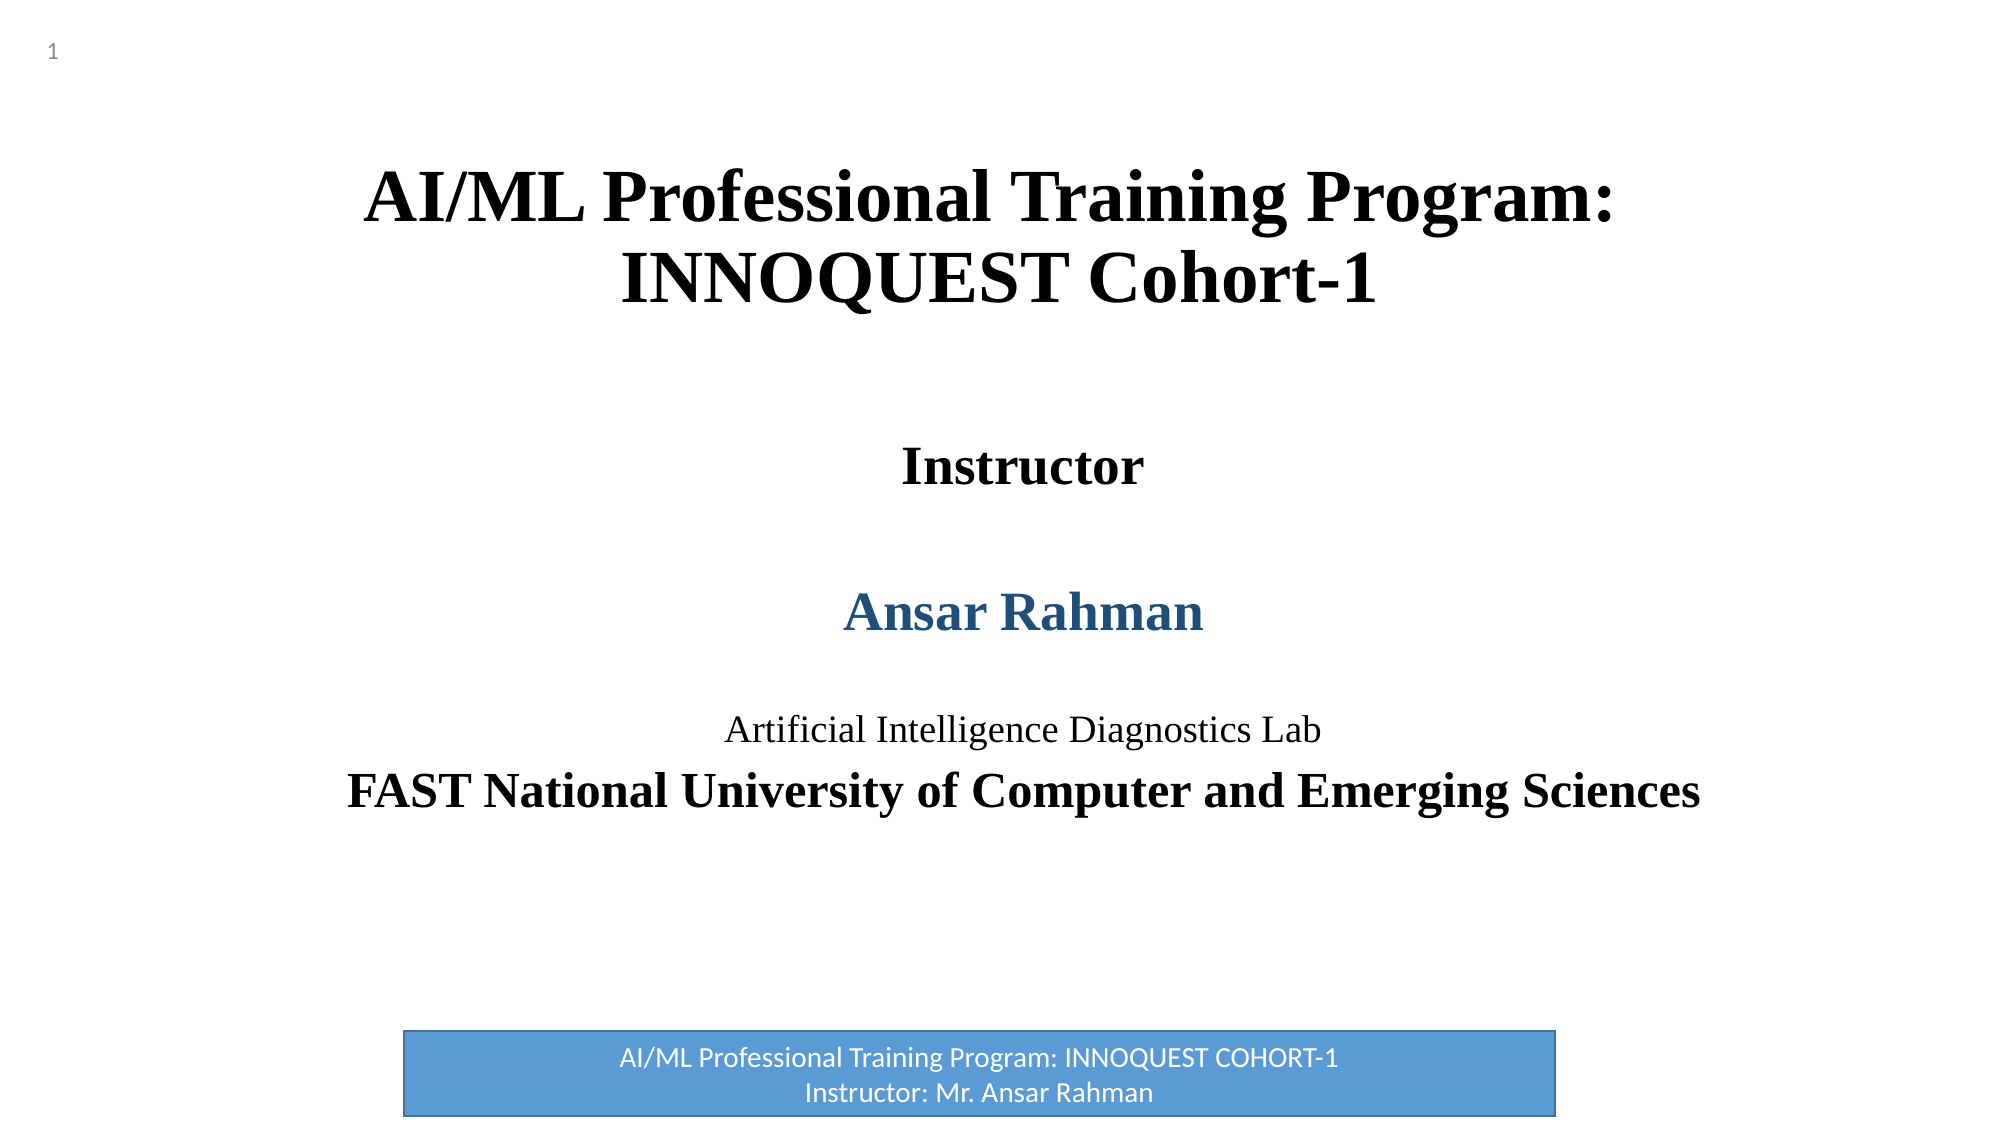

1
# AI/ML Professional Training Program: INNOQUEST Cohort-1

Instructor

Ansar Rahman

Artificial Intelligence Diagnostics Lab
FAST National University of Computer and Emerging Sciences

AI/ML Professional Training Program: INNOQUEST COHORT-1
Instructor: Mr. Ansar Rahman